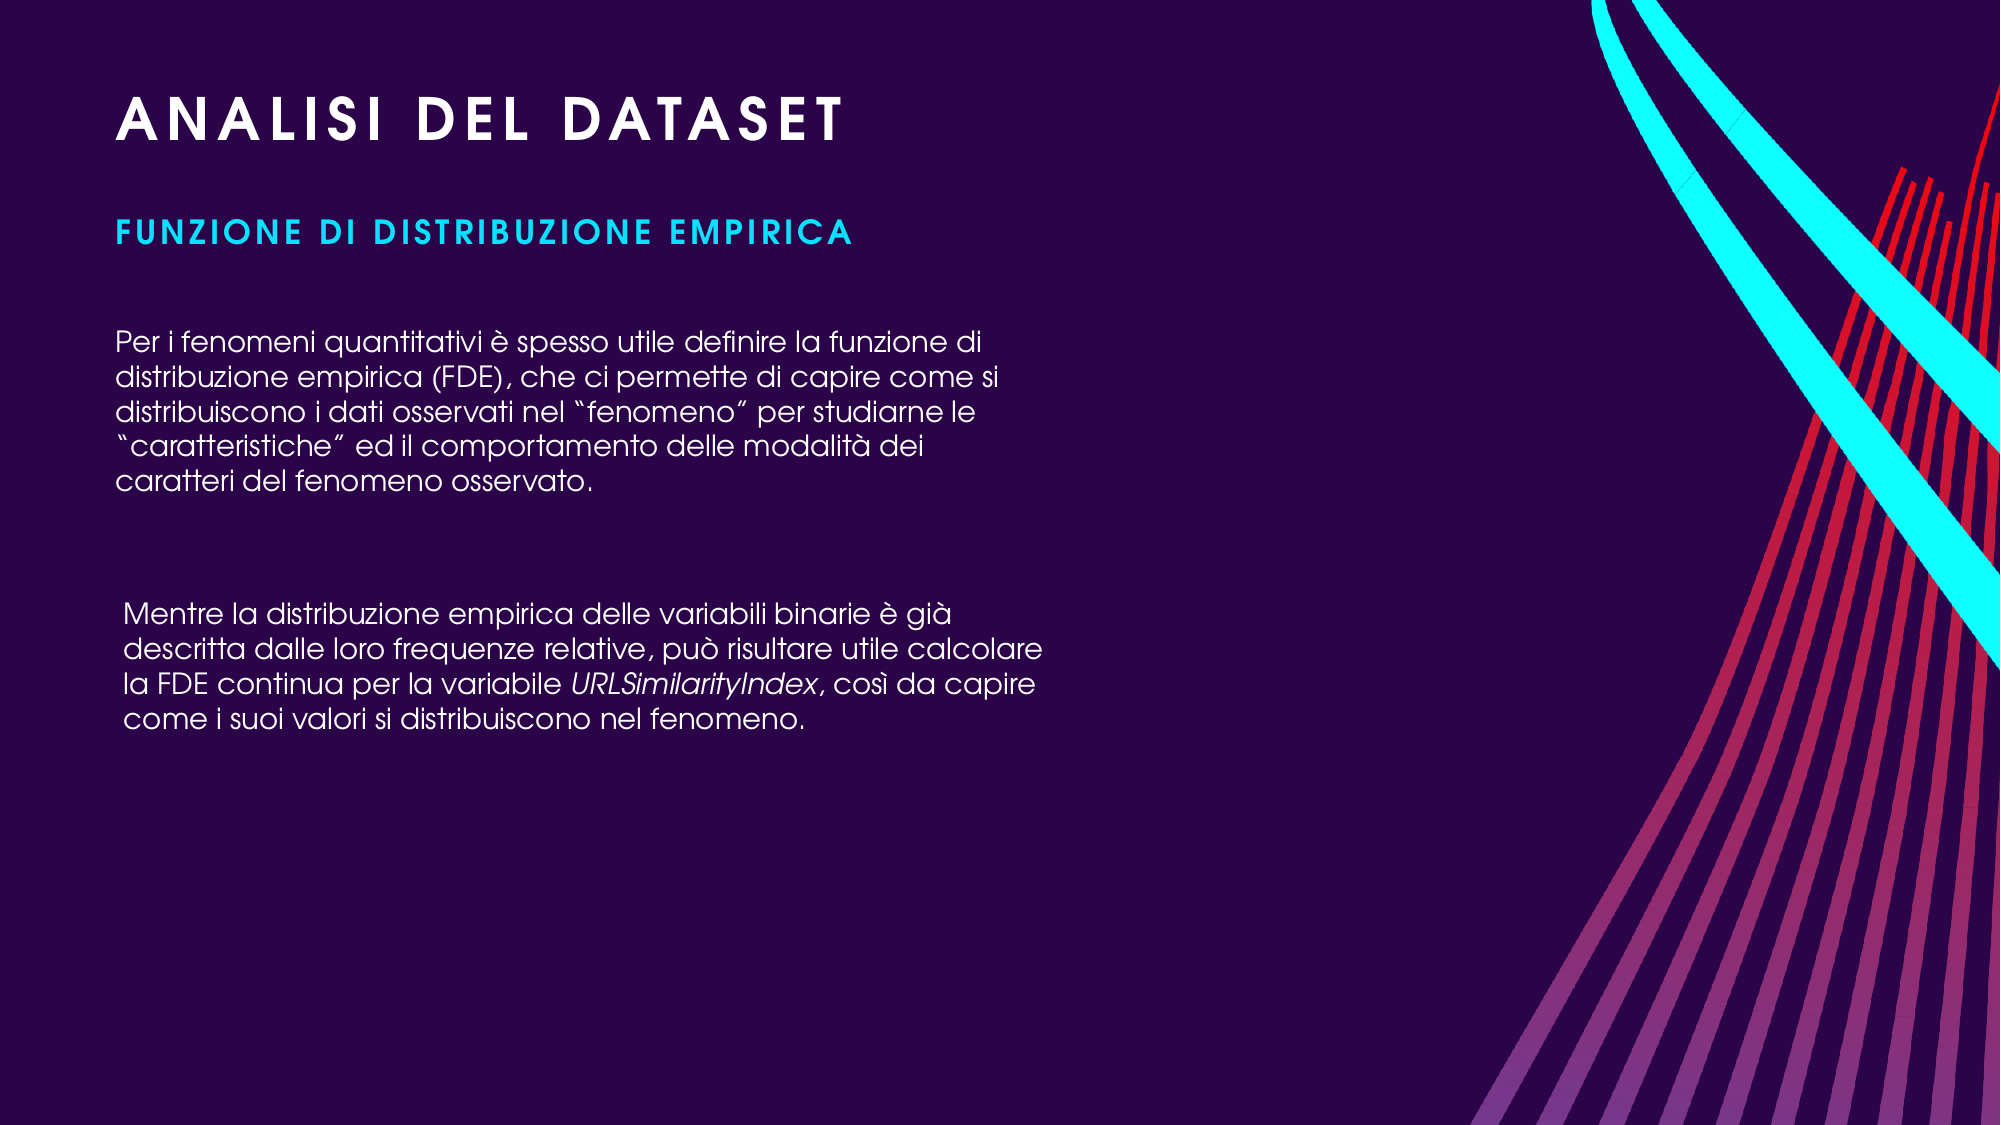

# ANALISI DEL DATASET
Funzione di distribuzione empirica
Per i fenomeni quantitativi è spesso utile definire la funzione di distribuzione empirica (FDE), che ci permette di capire come si distribuiscono i dati osservati nel “fenomeno” per studiarne le “caratteristiche” ed il comportamento delle modalità dei caratteri del fenomeno osservato.

Mentre la distribuzione empirica delle variabili binarie è già descritta dalle loro frequenze relative, può risultare utile calcolare la FDE continua per la variabile URLSimilarityIndex, così da capire come i suoi valori si distribuiscono nel fenomeno.